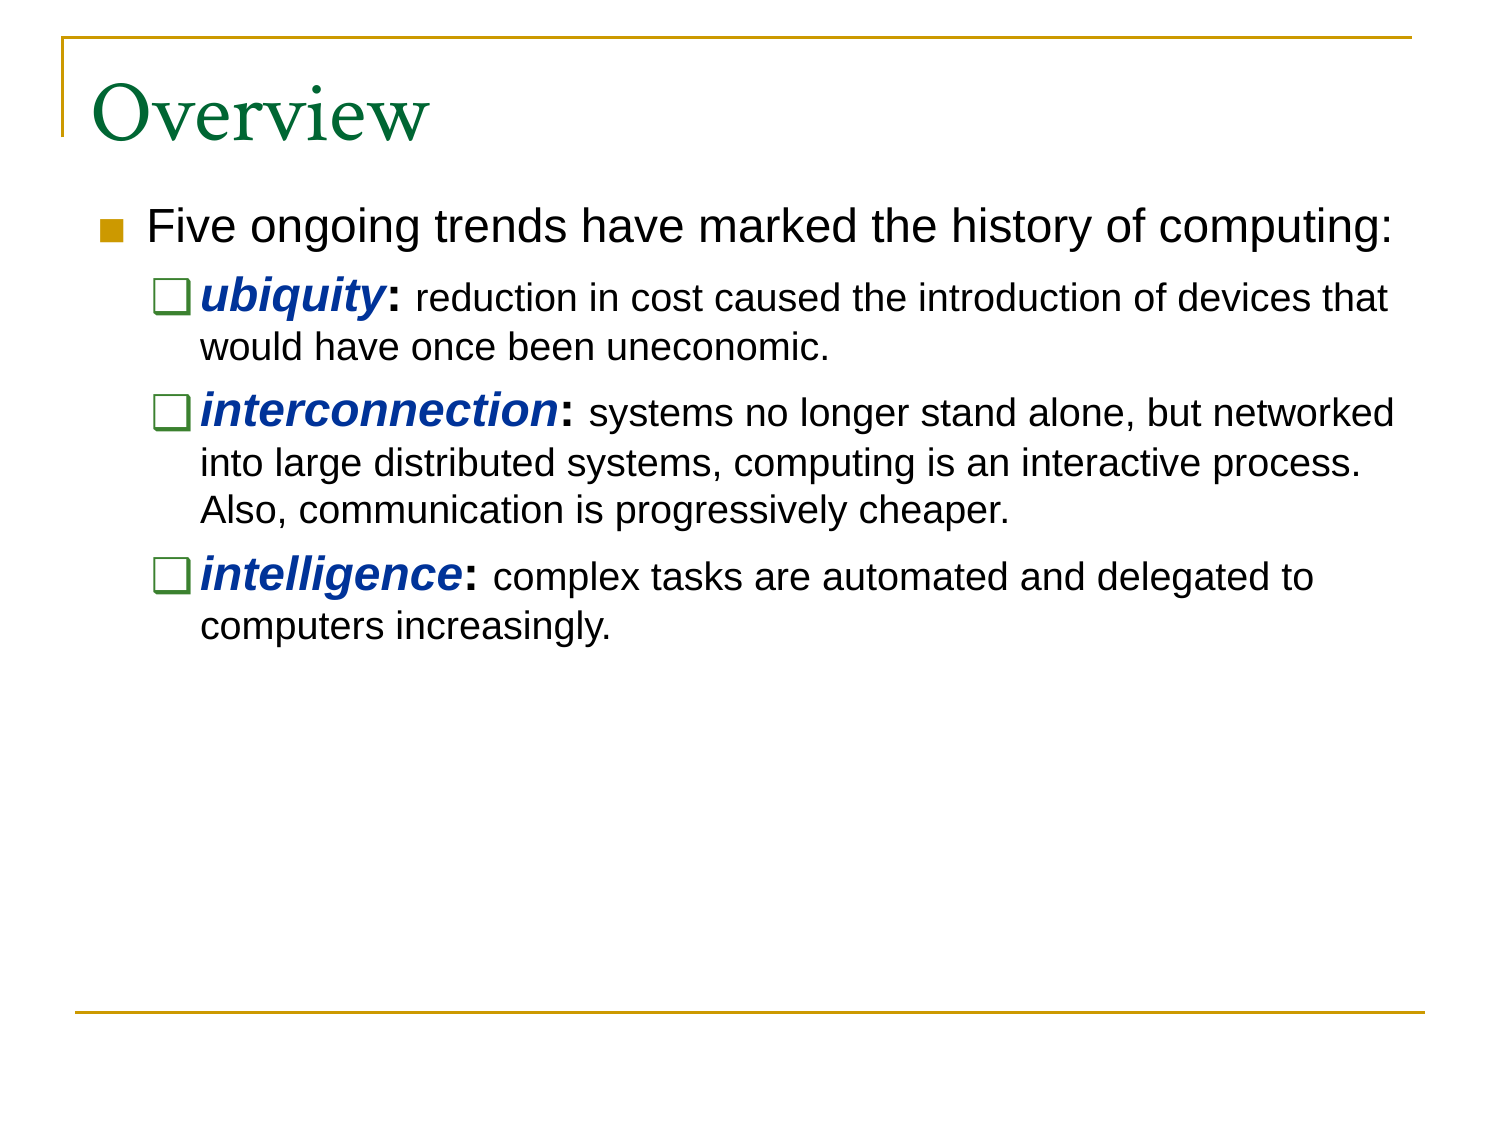

# Overview
Five ongoing trends have marked the history of computing:
ubiquity: reduction in cost caused the introduction of devices that would have once been uneconomic.
interconnection: systems no longer stand alone, but networked into large distributed systems, computing is an interactive process. Also, communication is progressively cheaper.
intelligence: complex tasks are automated and delegated to computers increasingly.